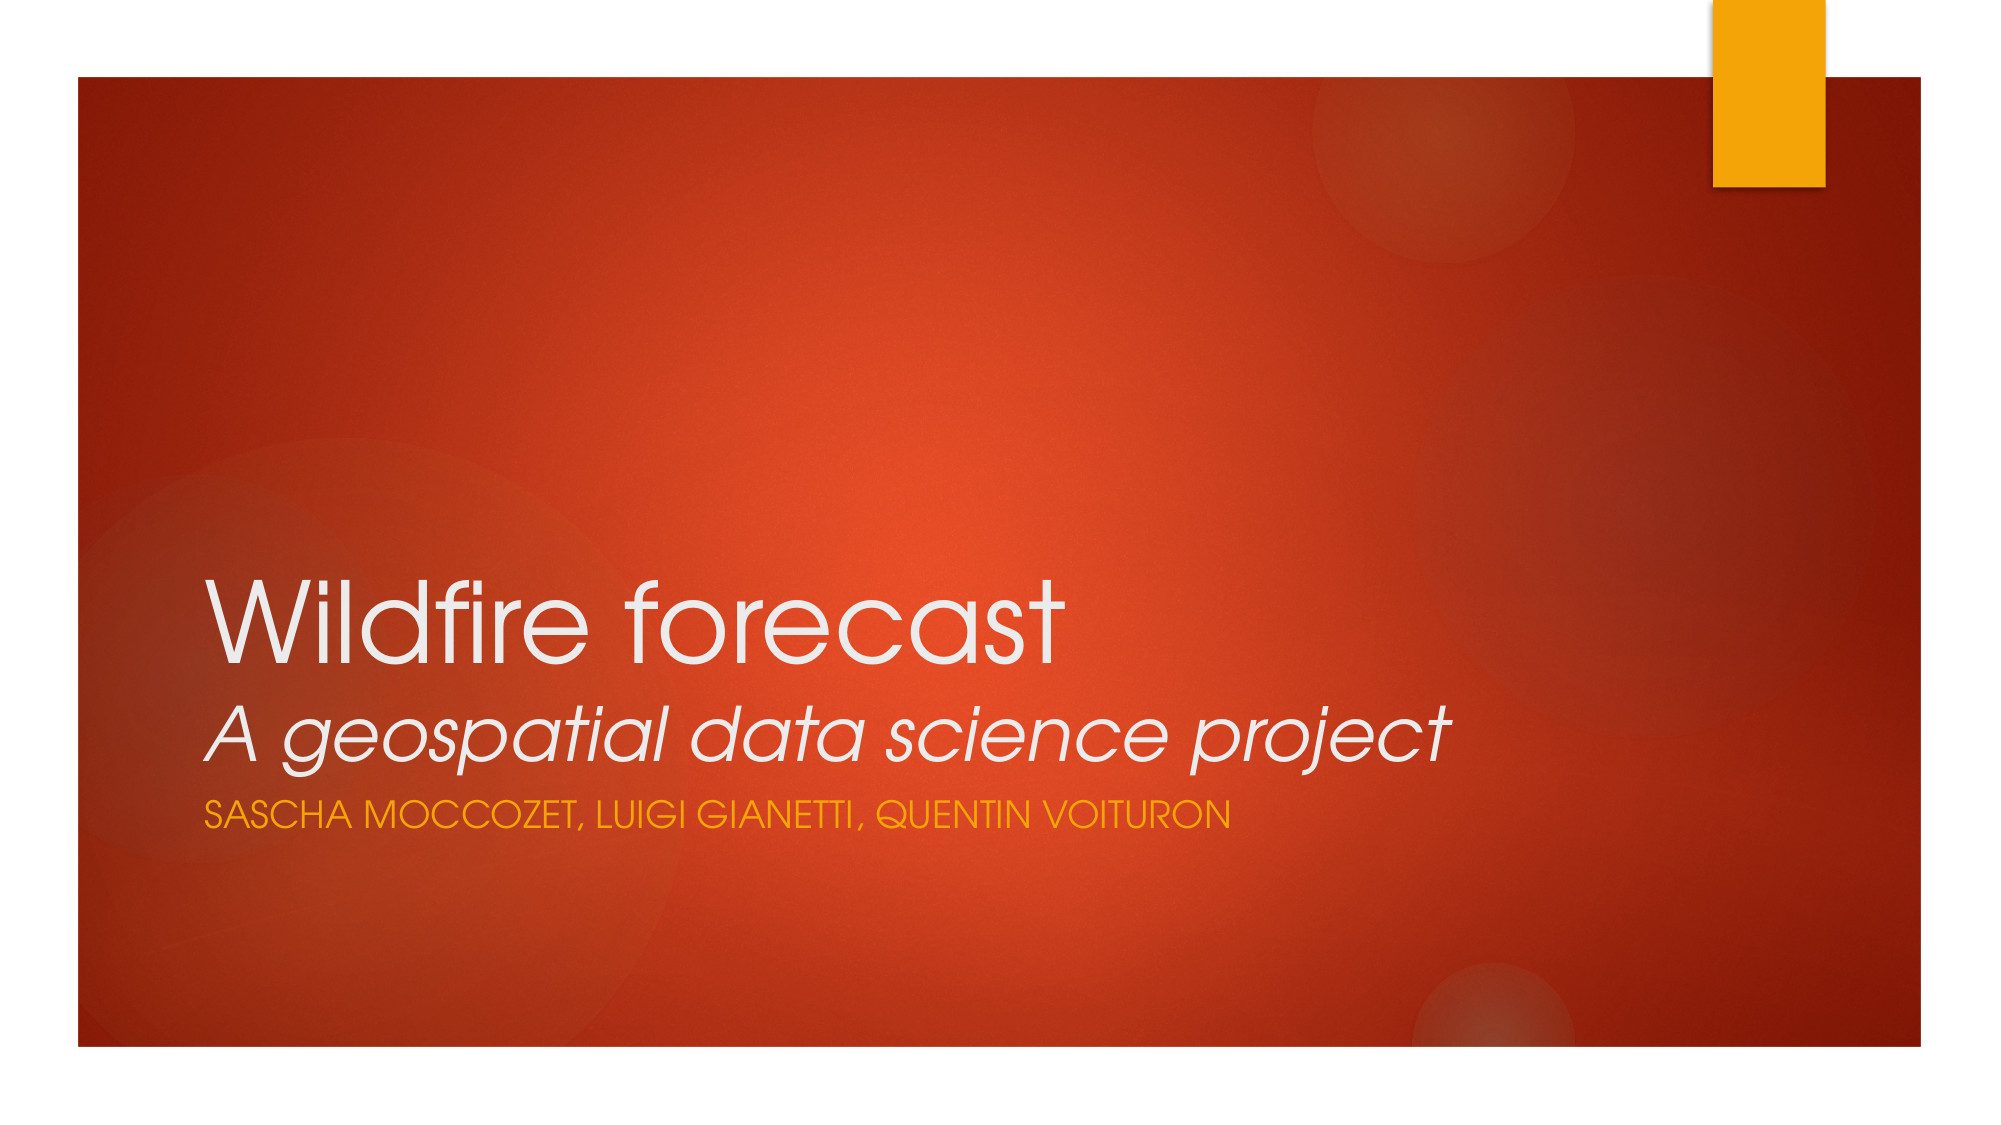

# Wildfire forecast A geospatial data science project
Sascha Moccozet, Luigi GIANETTI, Quentin Voituron